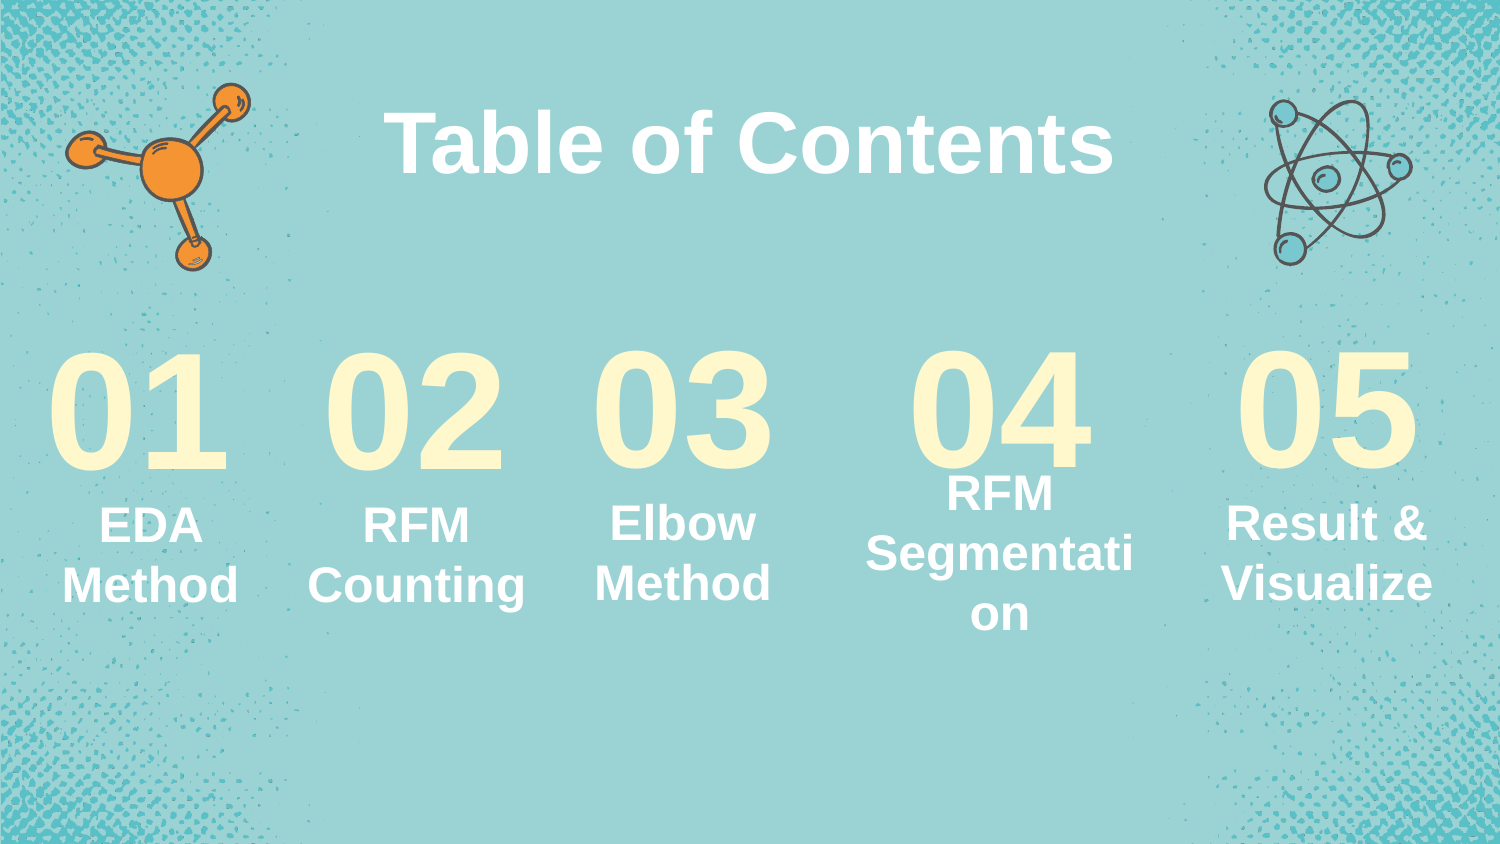

# Table of Contents
03
04
05
01
02
Elbow Method
RFM Segmentation
Result & Visualize
EDA Method
RFM Counting